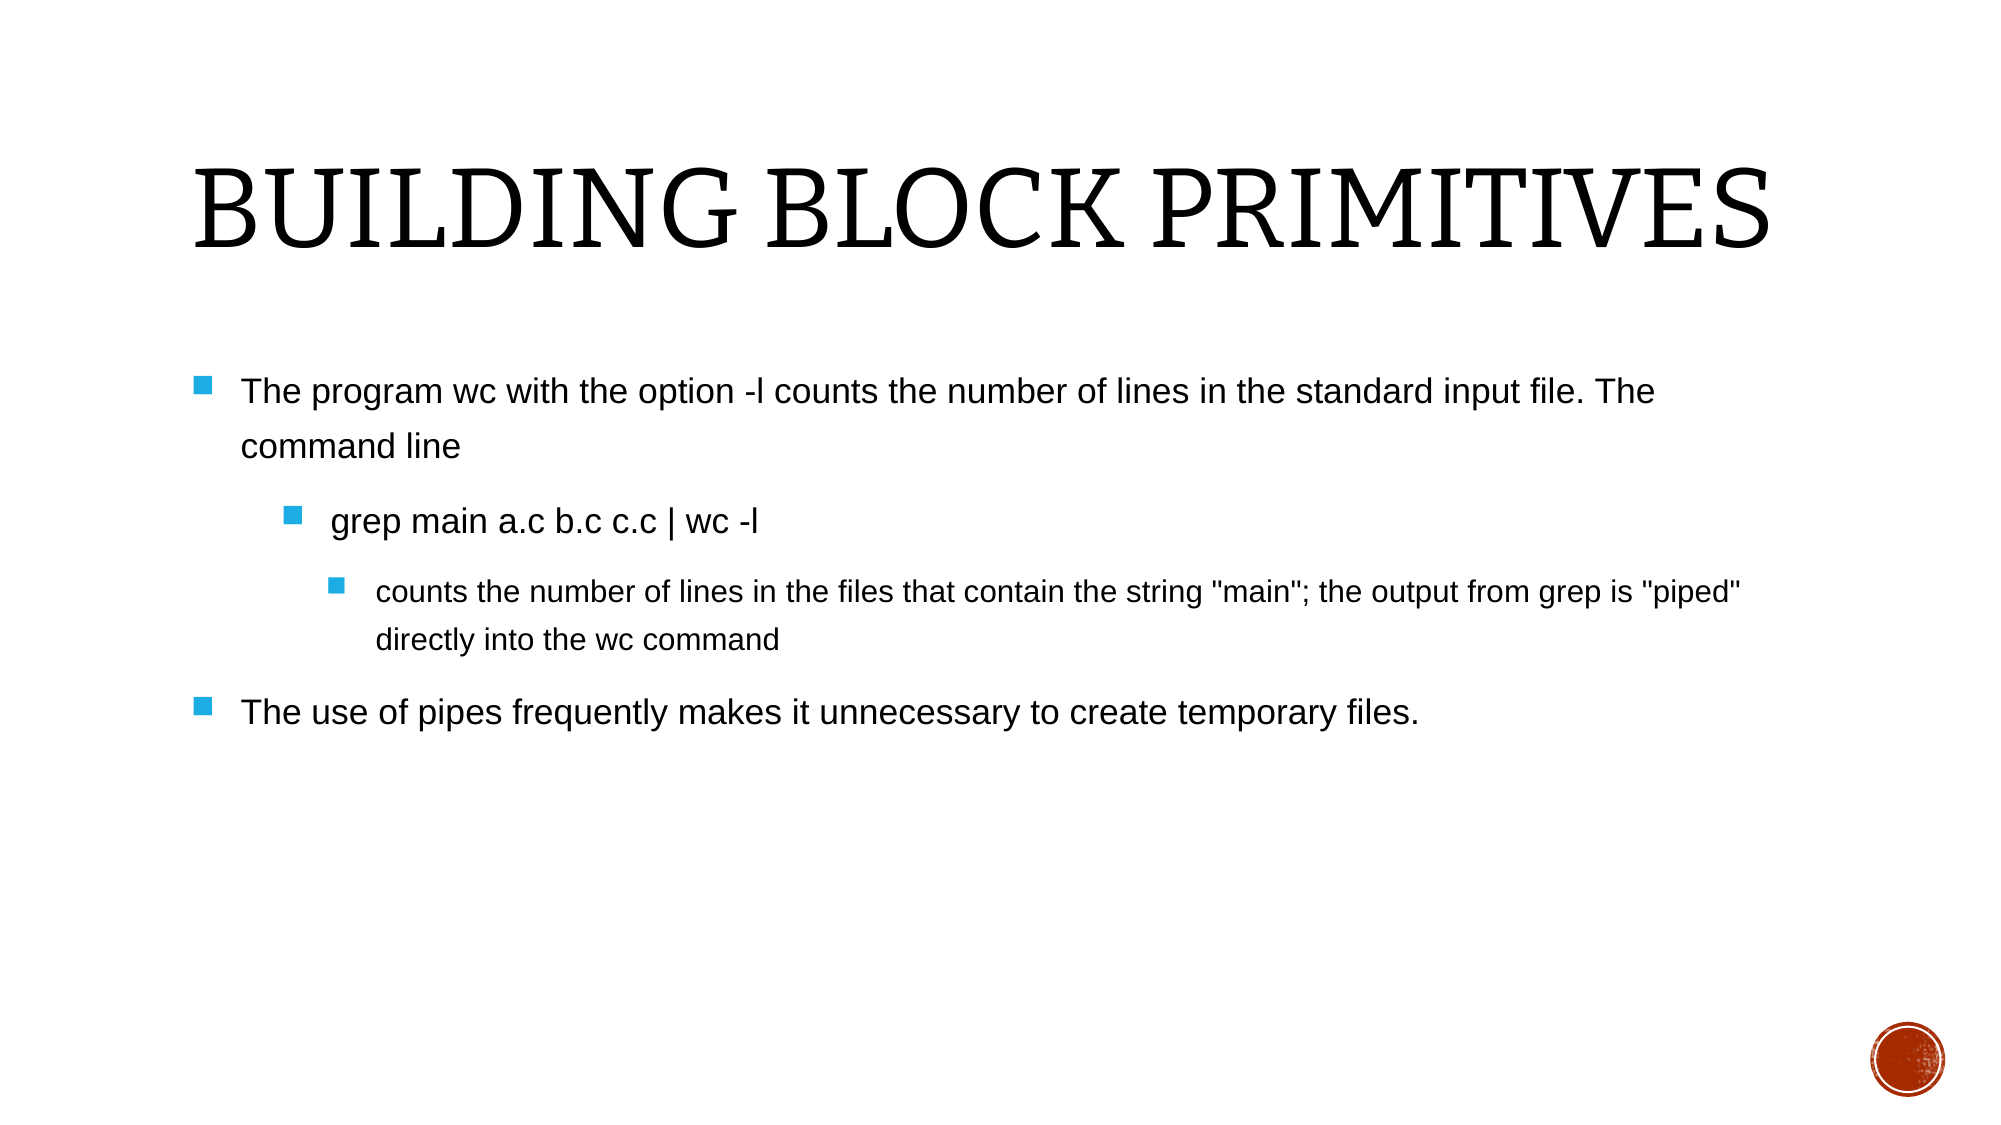

# Building block primitives
The program wc with the option -l counts the number of lines in the standard input file. The command line
grep main a.c b.c c.c | wc -l
counts the number of lines in the files that contain the string "main"; the output from grep is "piped" directly into the wc command
The use of pipes frequently makes it unnecessary to create temporary files.